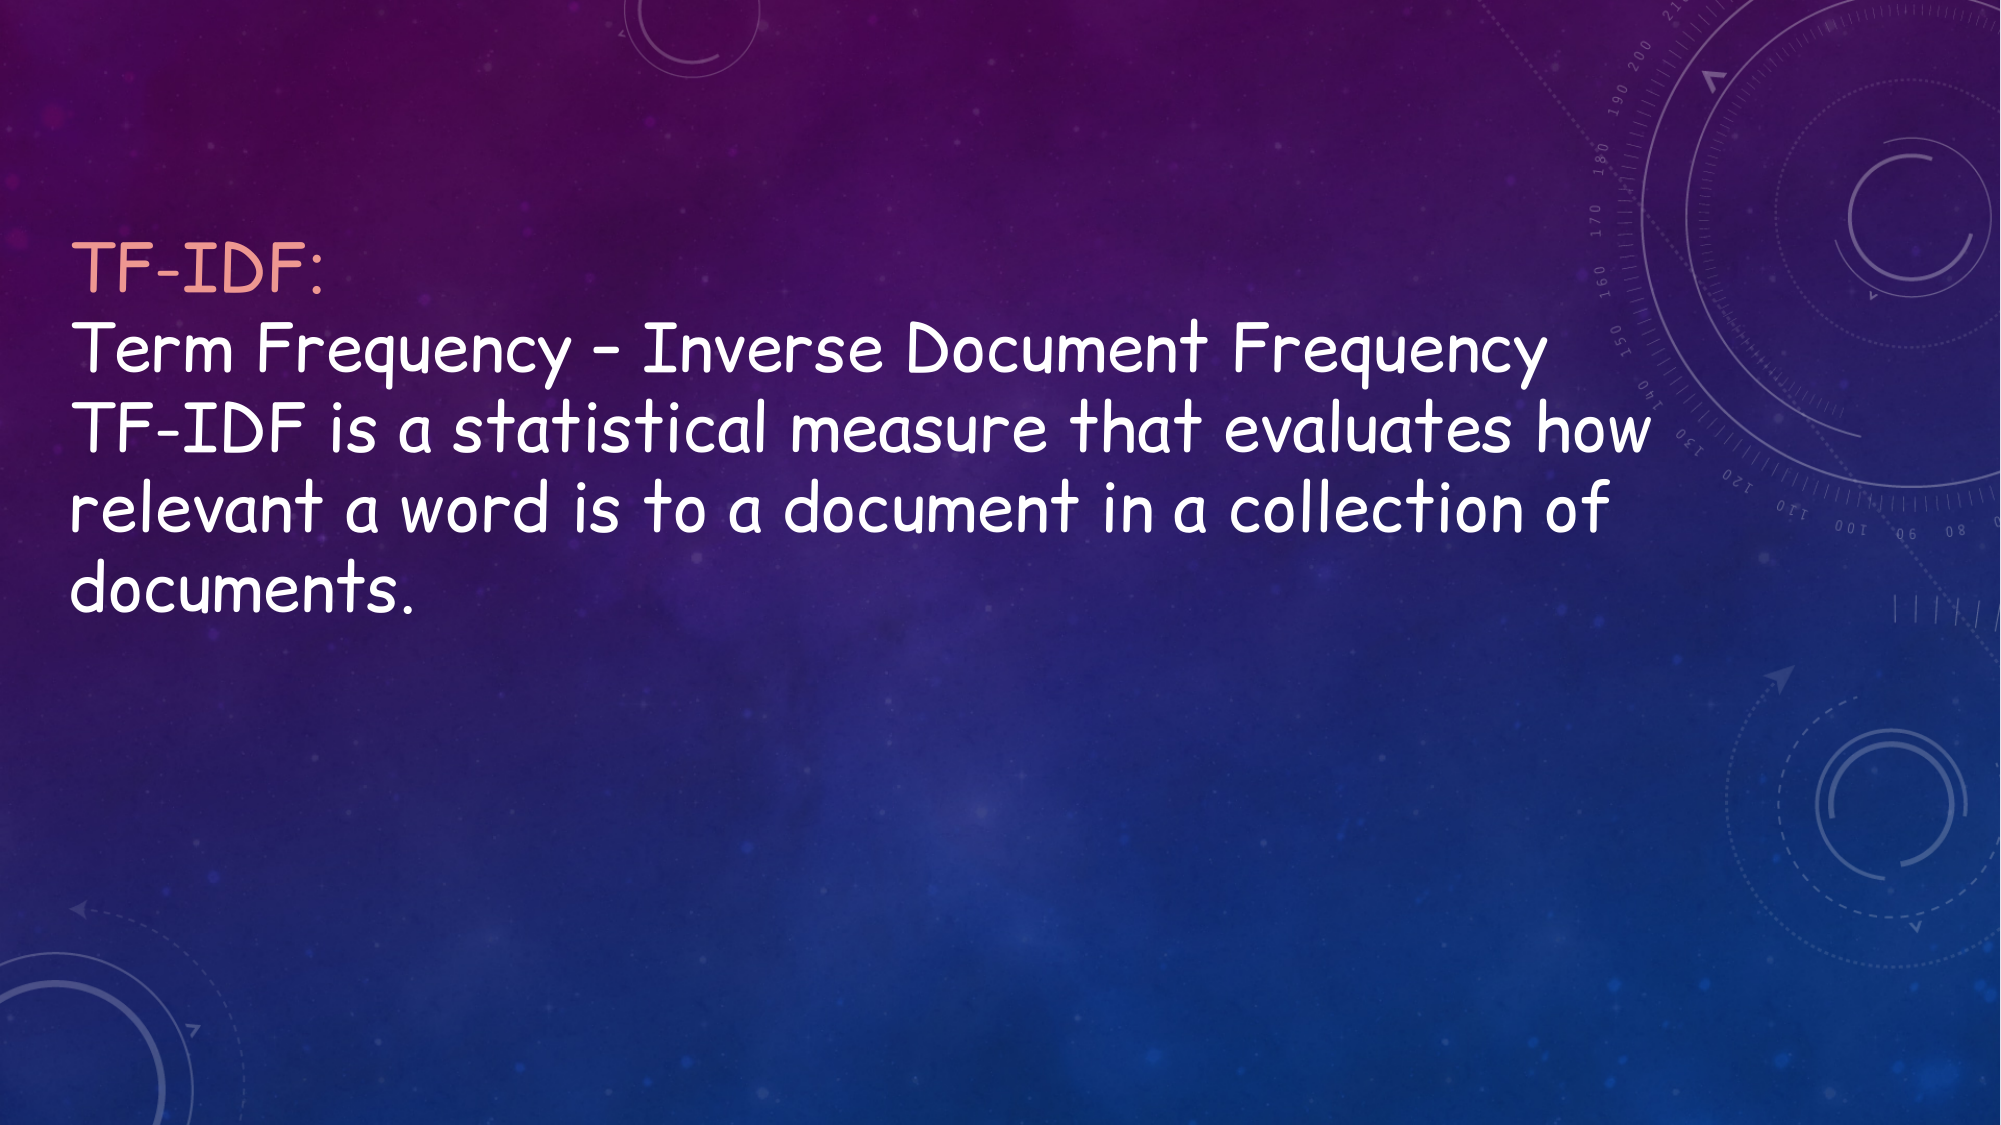

TF-IDF:
Term Frequency – Inverse Document Frequency
TF-IDF is a statistical measure that evaluates how relevant a word is to a document in a collection of documents.